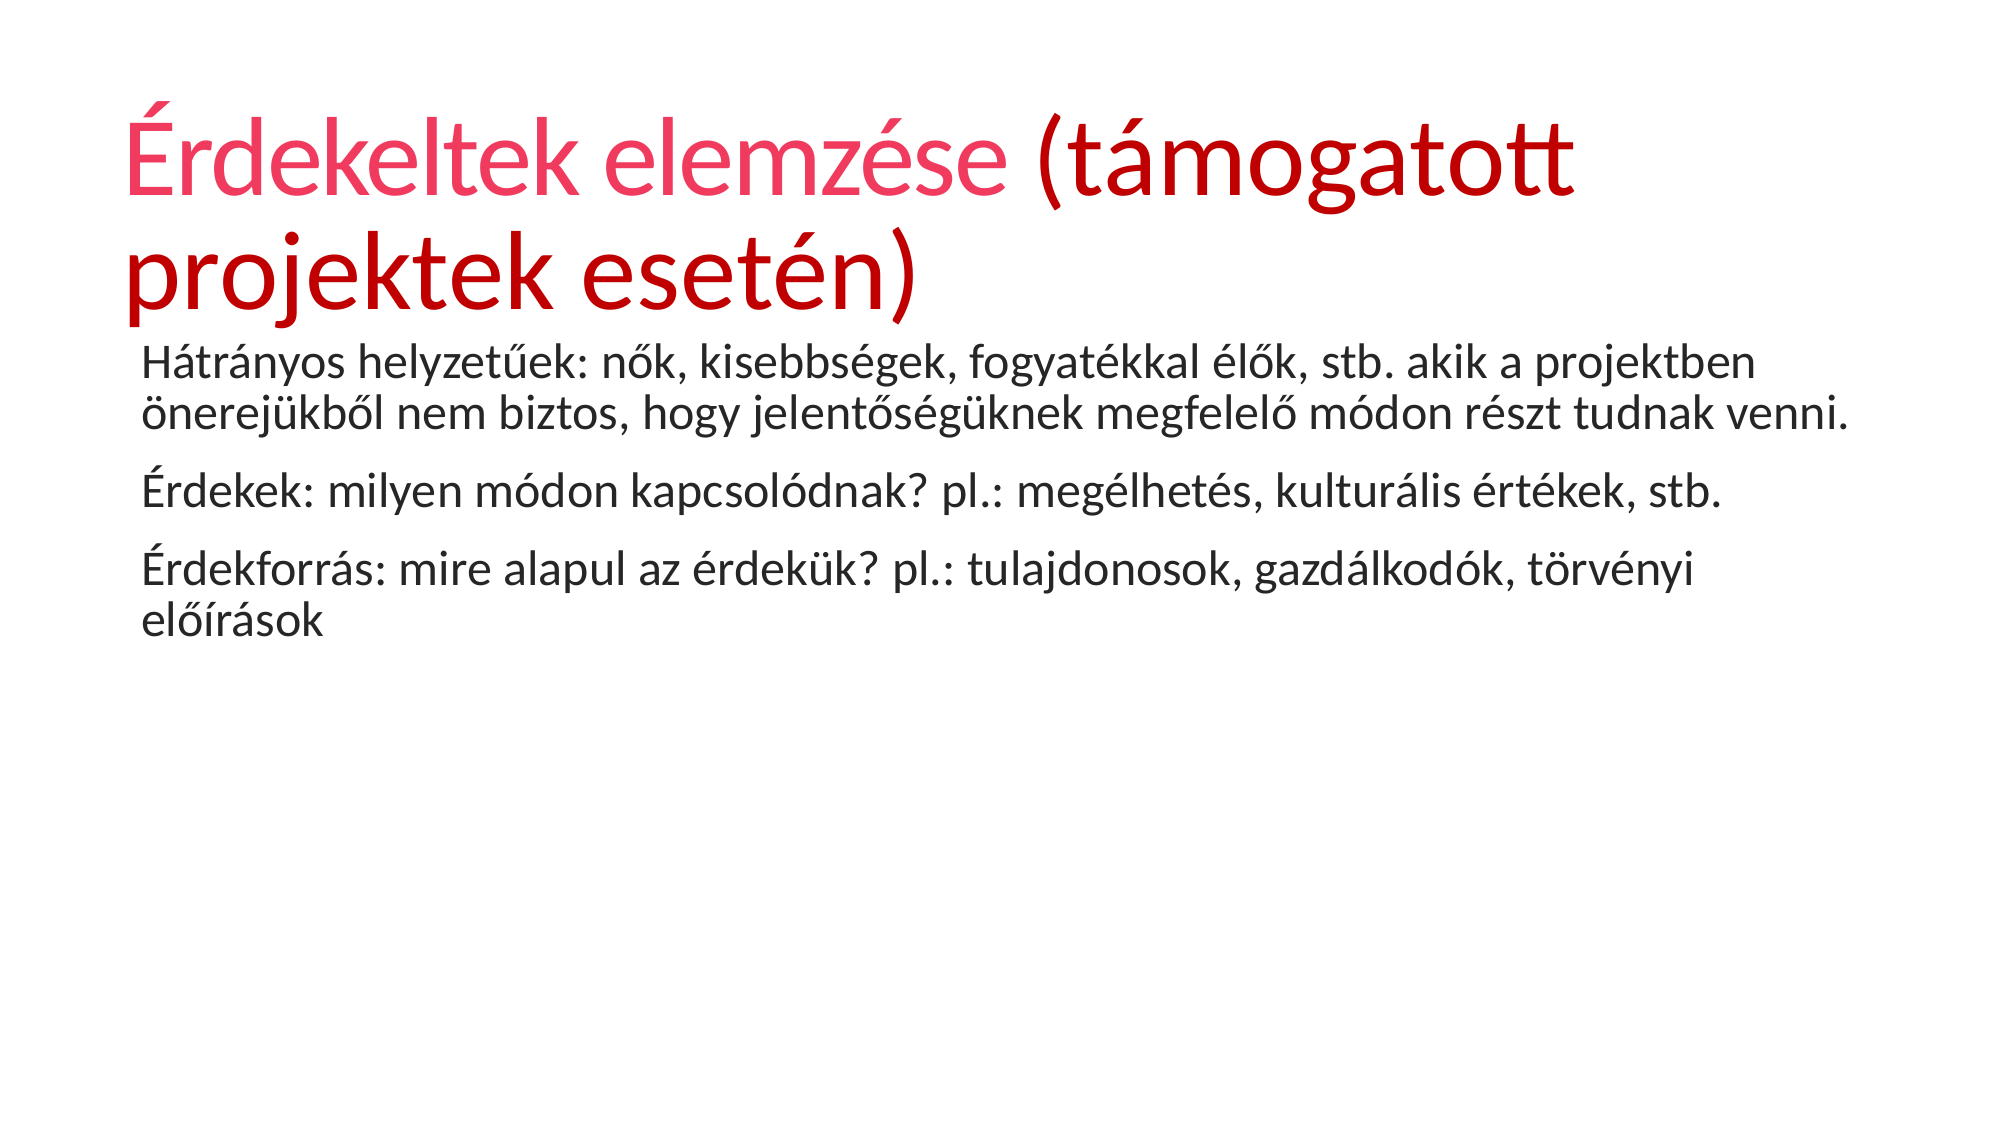

# Érdekeltek elemzése (támogatott projektek esetén)
Hátrányos helyzetűek: nők, kisebbségek, fogyatékkal élők, stb. akik a projektben önerejükből nem biztos, hogy jelentőségüknek megfelelő módon részt tudnak venni.
Érdekek: milyen módon kapcsolódnak? pl.: megélhetés, kulturális értékek, stb.
Érdekforrás: mire alapul az érdekük? pl.: tulajdonosok, gazdálkodók, törvényi előírások